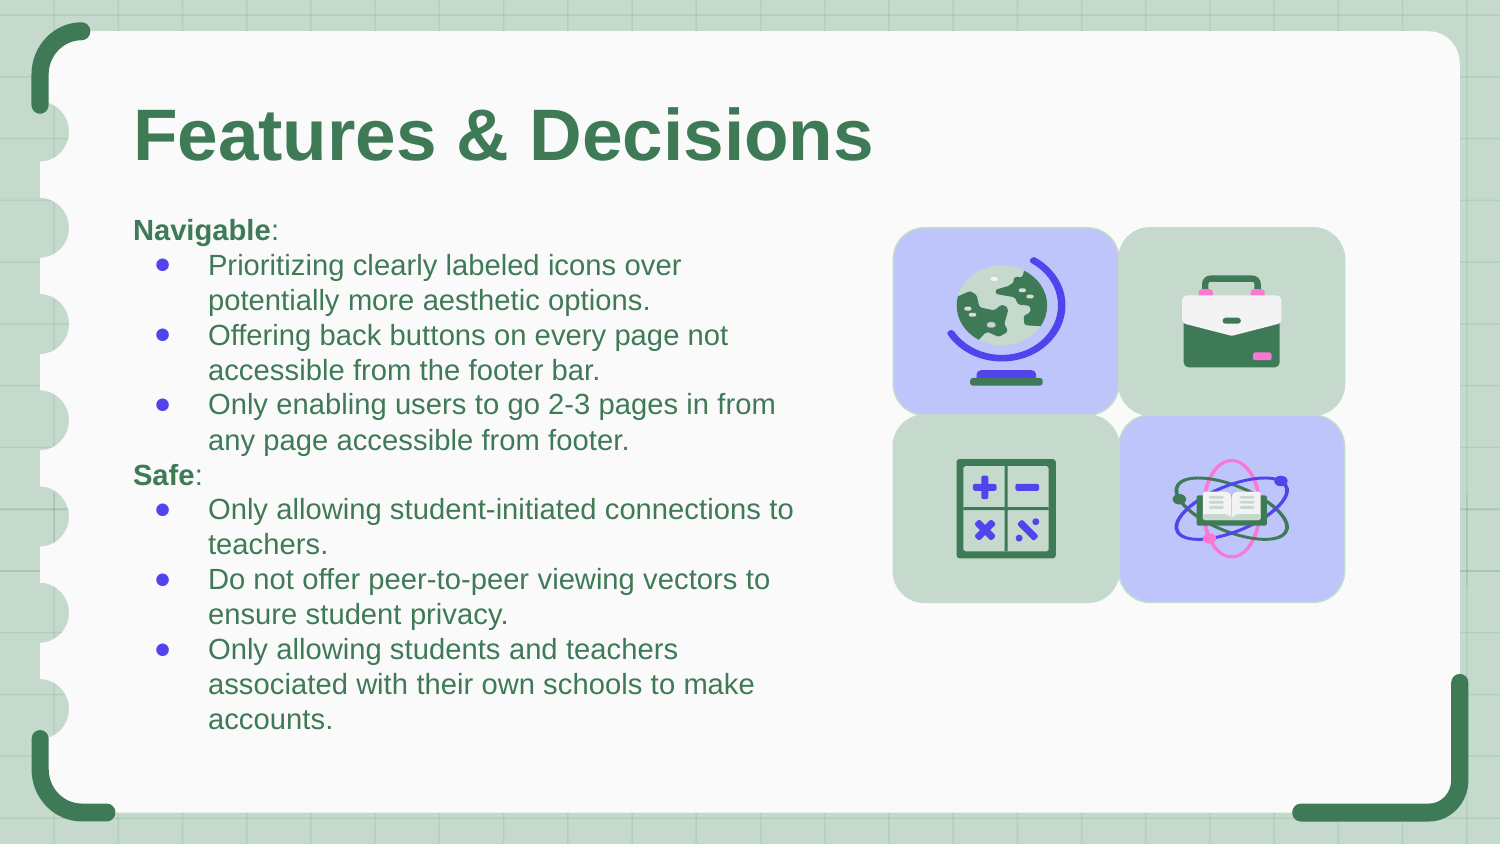

# Features & Decisions
Navigable:
Prioritizing clearly labeled icons over potentially more aesthetic options.
Offering back buttons on every page not accessible from the footer bar.
Only enabling users to go 2-3 pages in from any page accessible from footer.
Safe:
Only allowing student-initiated connections to teachers.
Do not offer peer-to-peer viewing vectors to ensure student privacy.
Only allowing students and teachers associated with their own schools to make accounts.